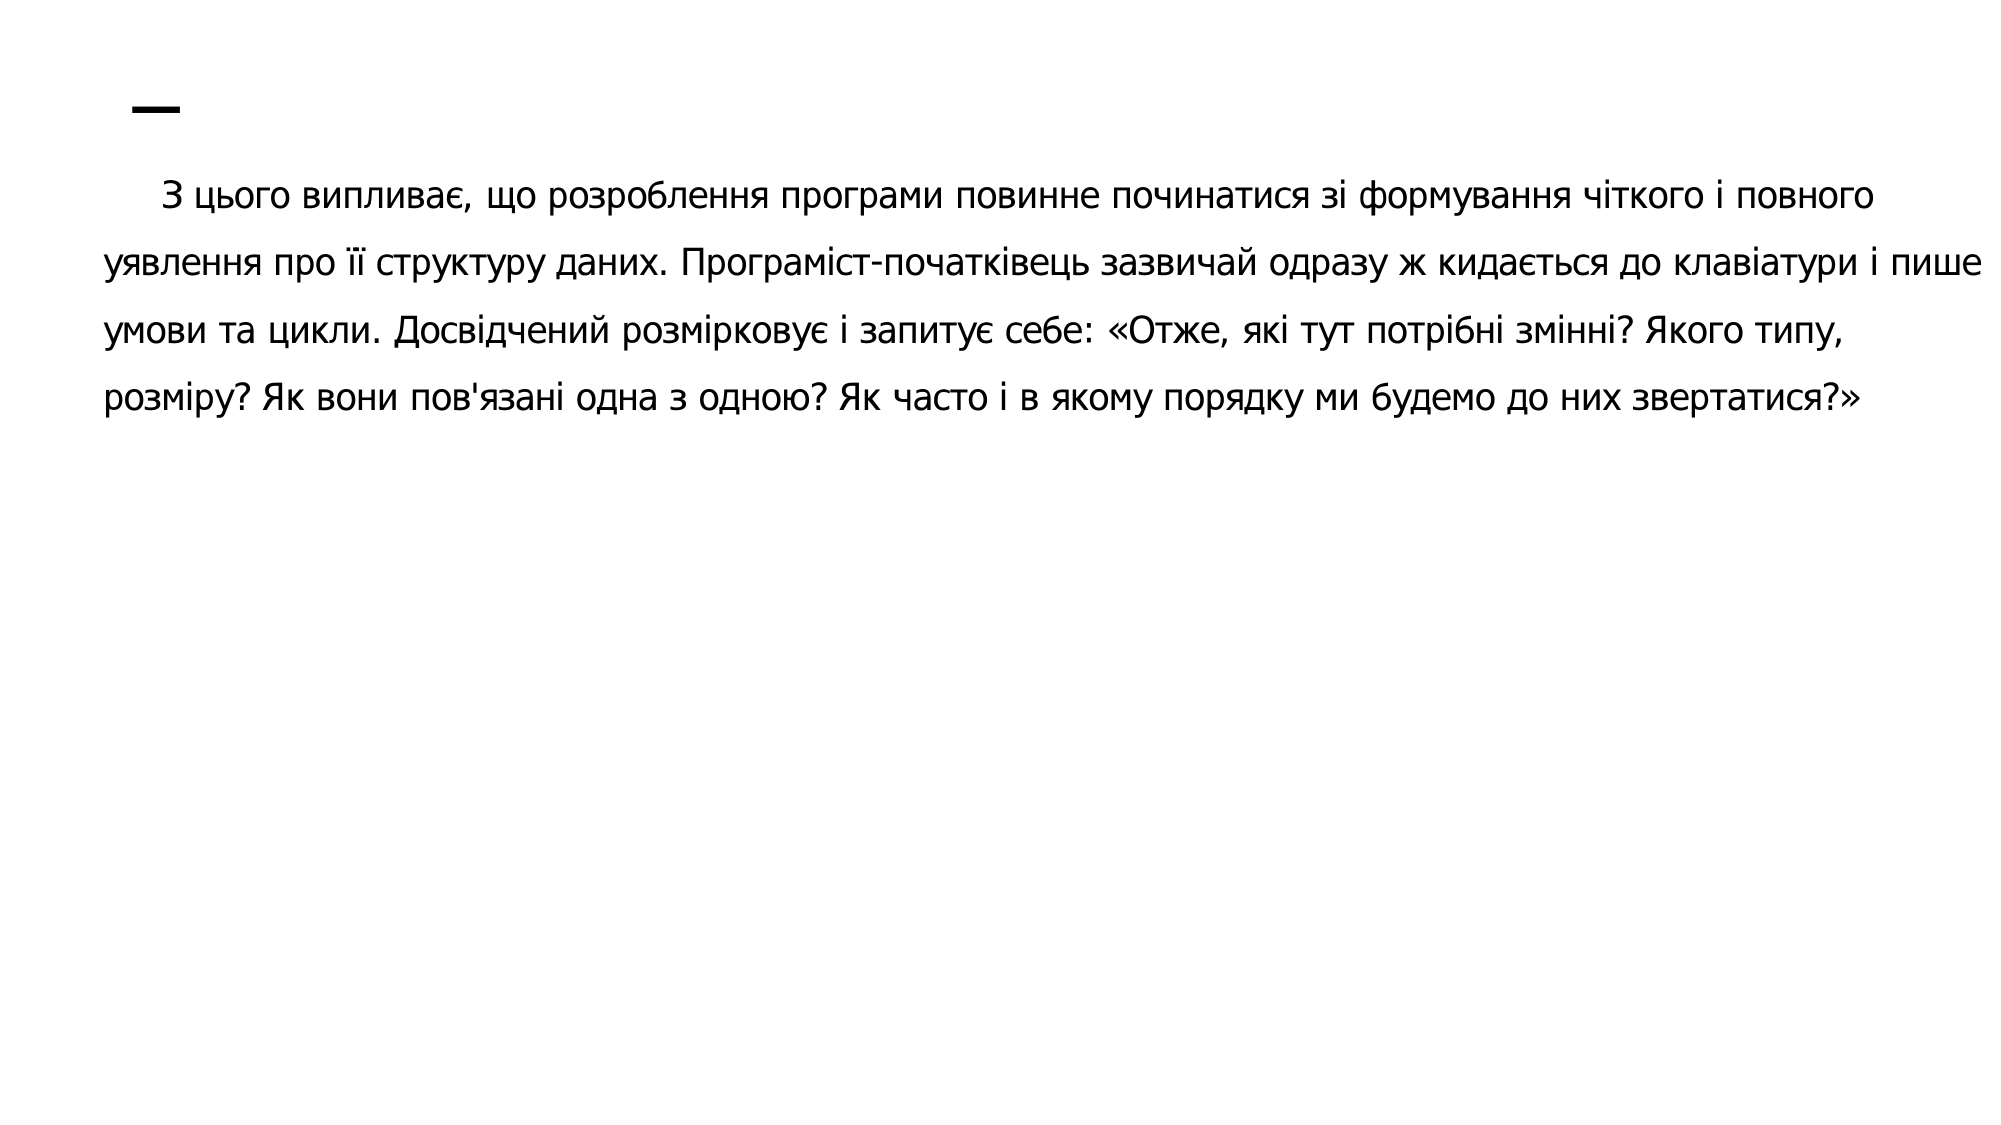

# _
З цього випливає, що розроблення програми повинне починатися зі формування чіткого і повного уявлення про її структуру даних. Програміст-початківець зазвичай одразу ж кидається до клавіатури і пише умови та цикли. Досвідчений розмірковує і запитує себе: «Отже, які тут потрібні змінні? Якого типу, розміру? Як вони пов'язані одна з одною? Як часто і в якому порядку ми будемо до них звертатися?»